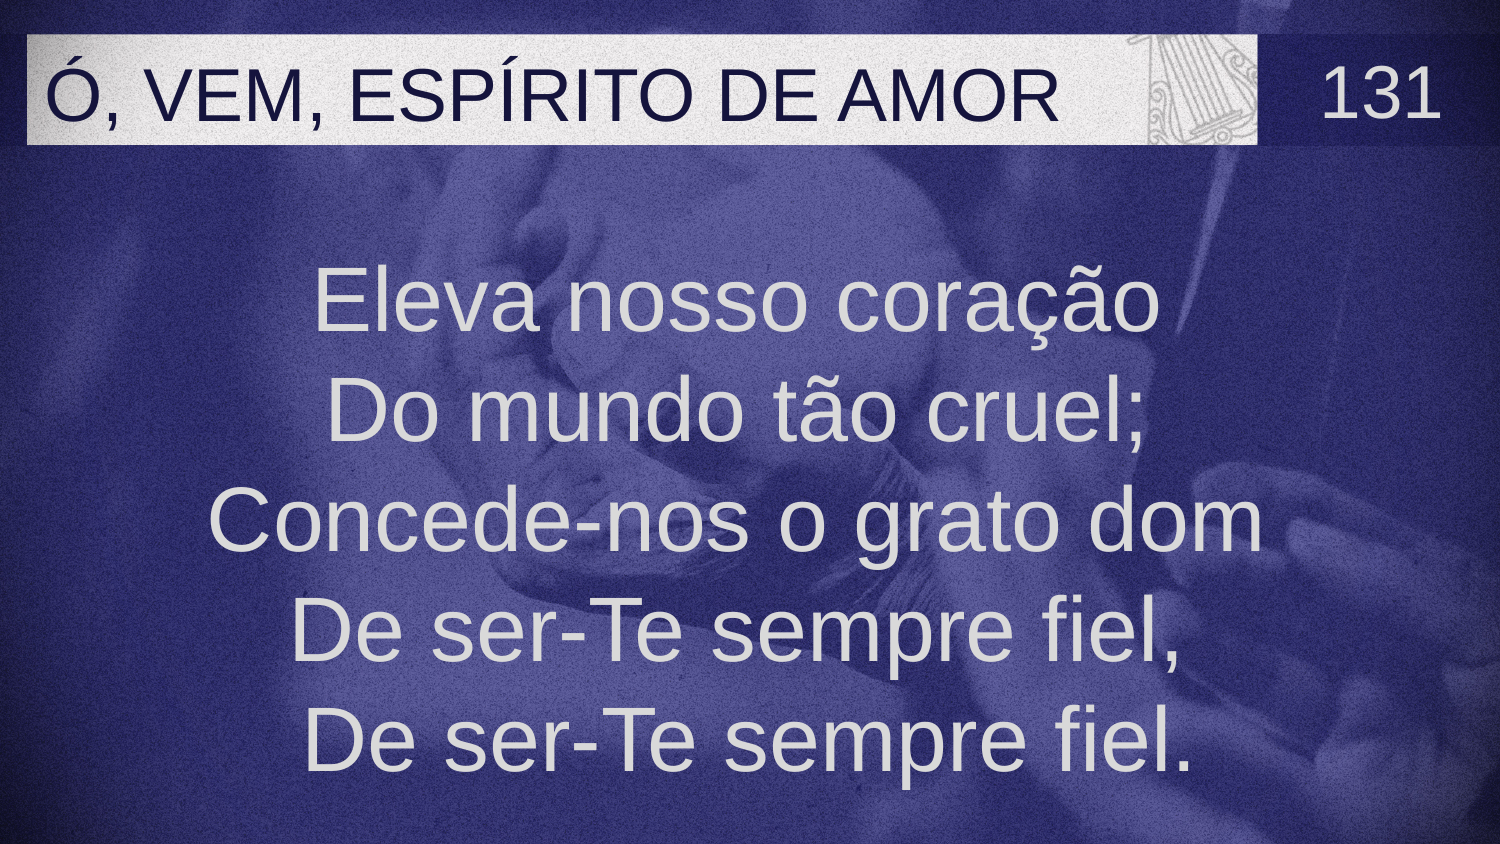

# Ó, VEM, ESPÍRITO DE AMOR
131
Eleva nosso coração
Do mundo tão cruel;
Concede-nos o grato dom
De ser-Te sempre fiel,
De ser-Te sempre fiel.